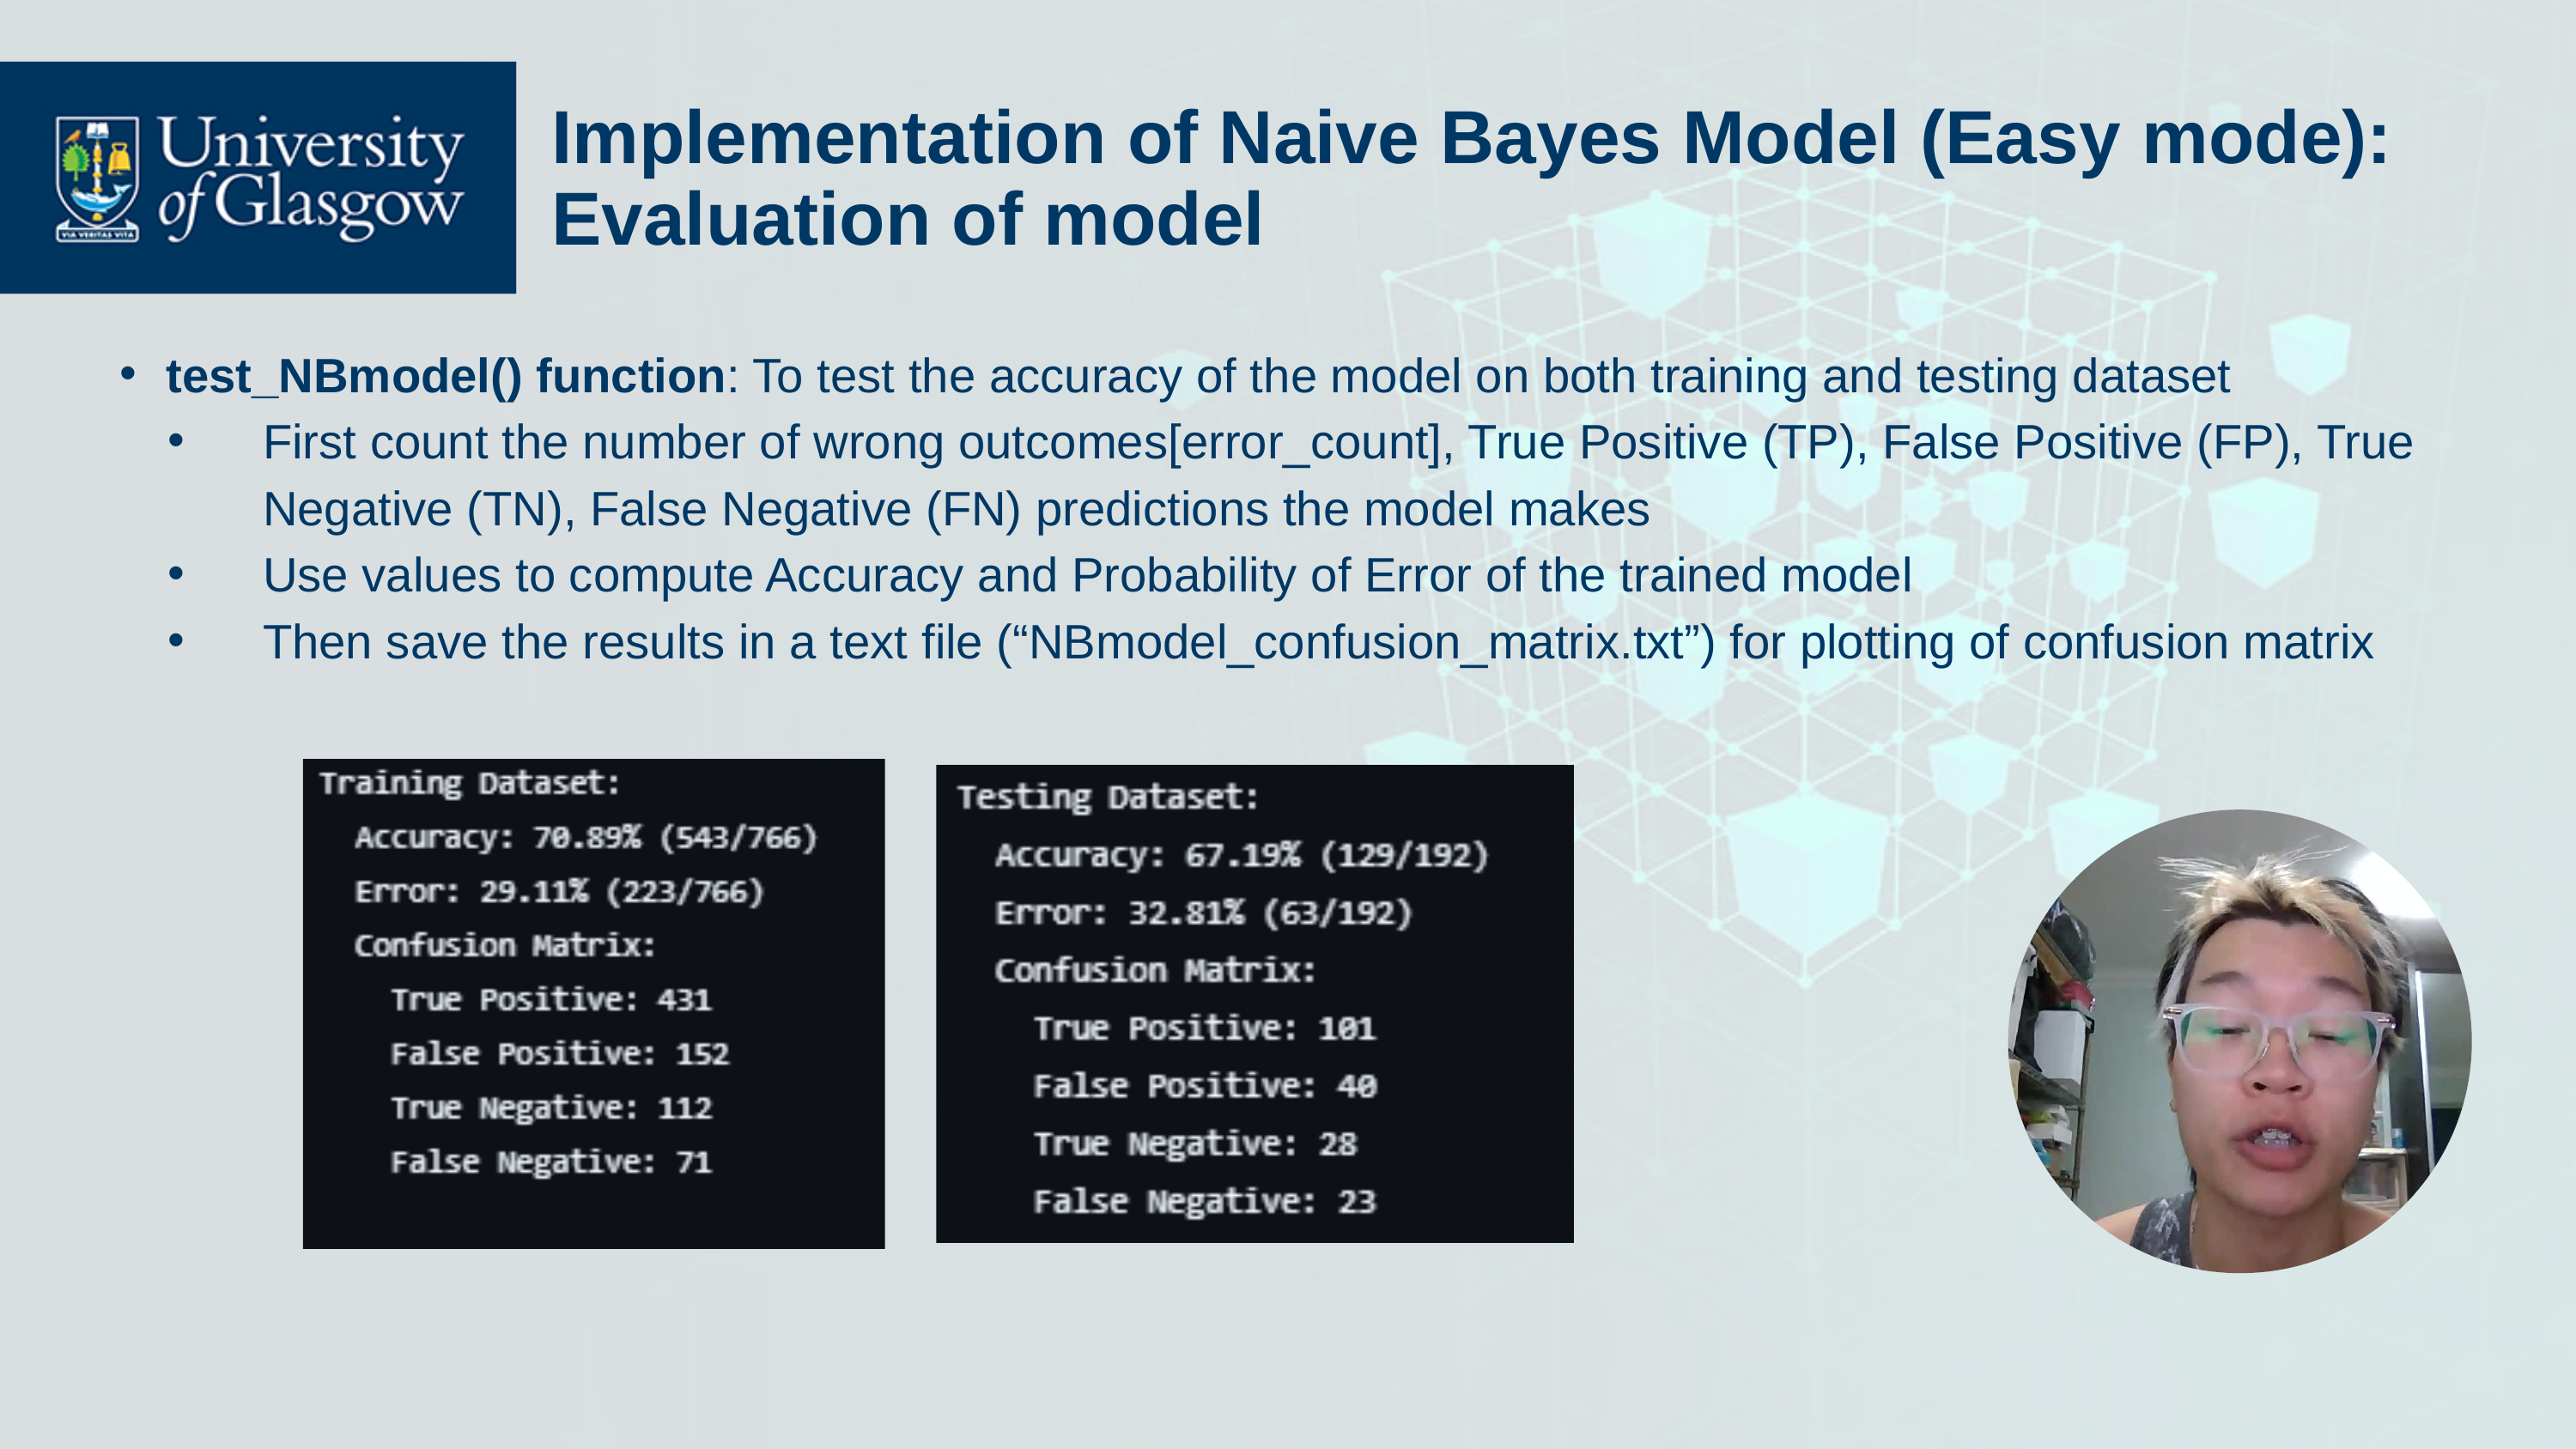

Implementation of Naive Bayes Model (Easy mode):
Evaluation of model
test_NBmodel() function: To test the accuracy of the model on both training and testing dataset
First count the number of wrong outcomes[error_count], True Positive (TP), False Positive (FP), True Negative (TN), False Negative (FN) predictions the model makes
Use values to compute Accuracy and Probability of Error of the trained model
Then save the results in a text file (“NBmodel_confusion_matrix.txt”) for plotting of confusion matrix